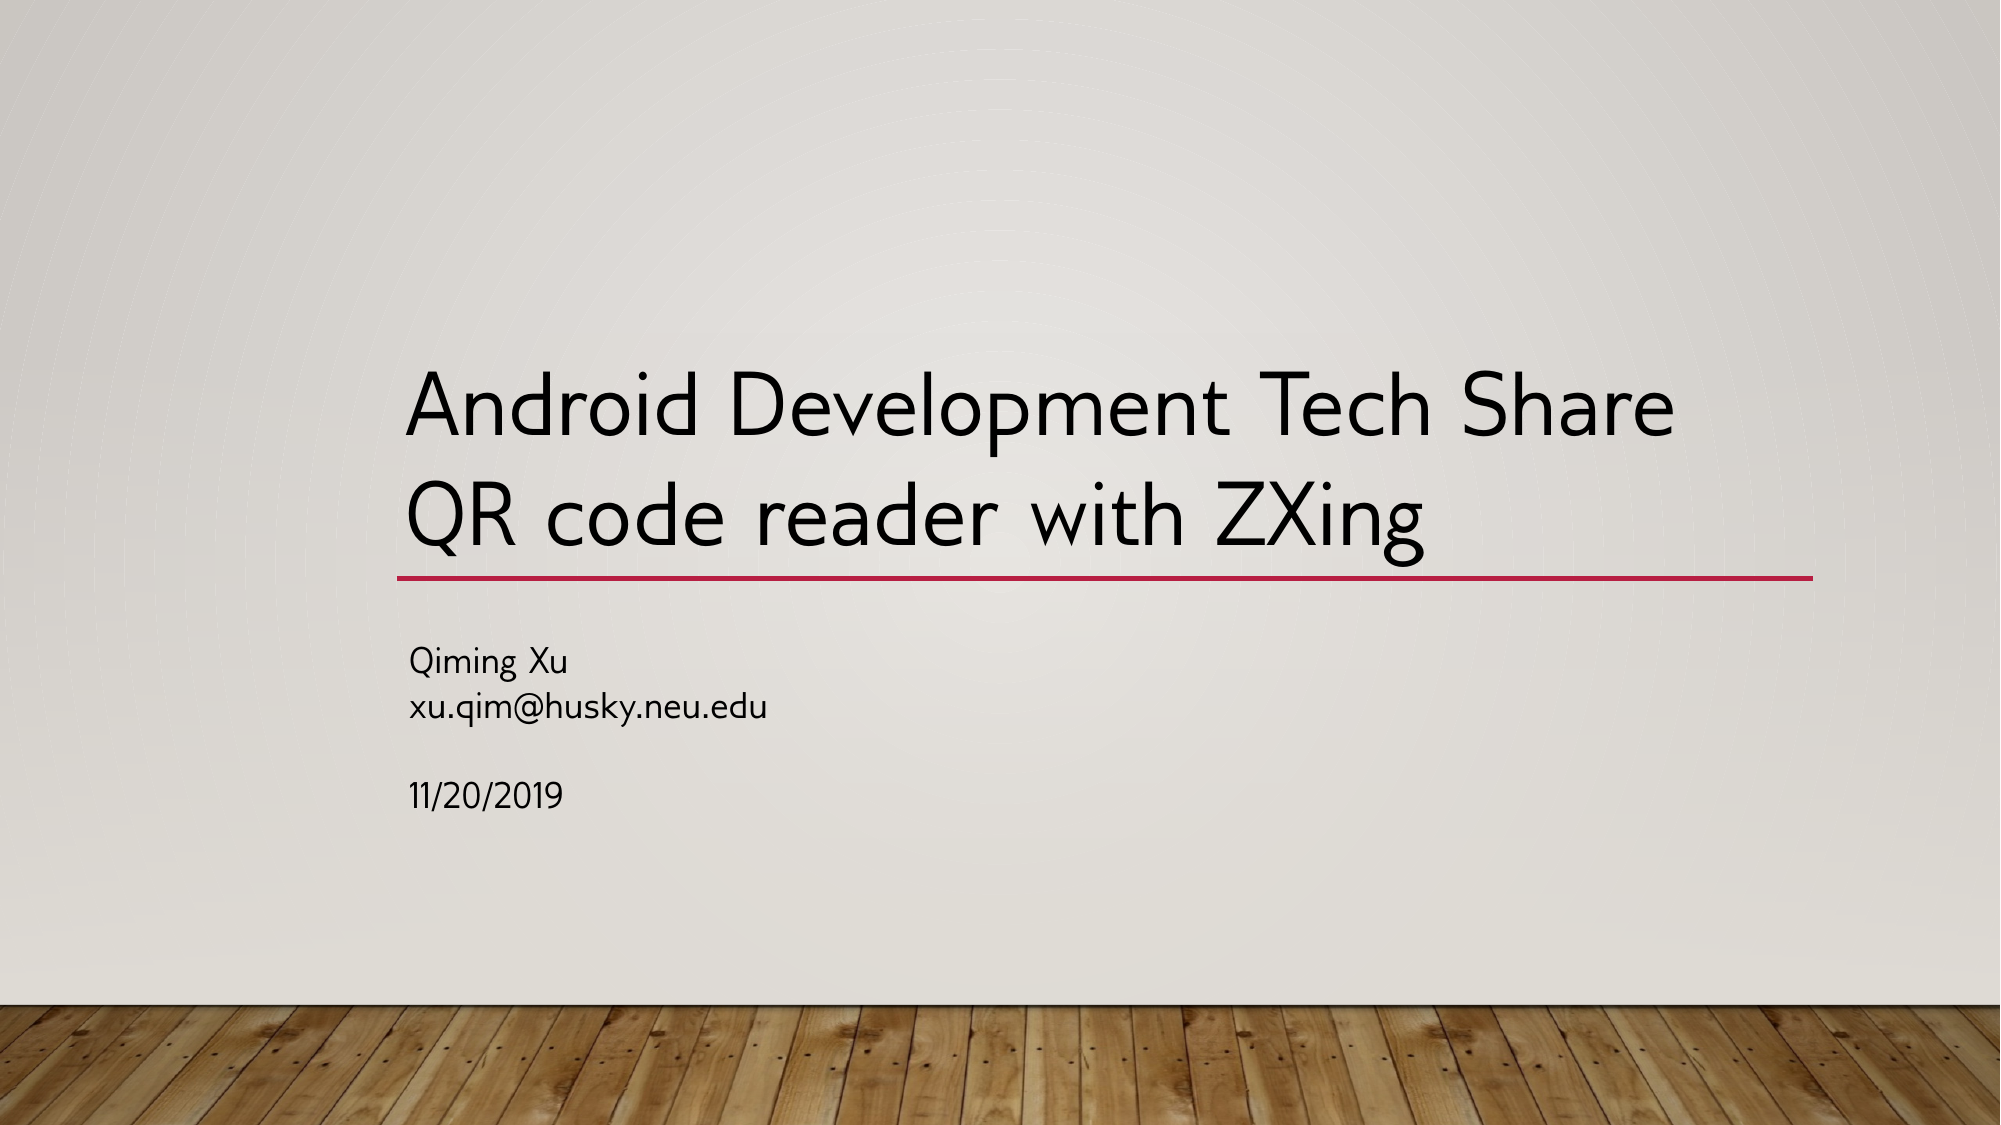

Android Development Tech Share
QR code reader with ZXing
Qiming Xu
xu.qim@husky.neu.edu

11/20/2019